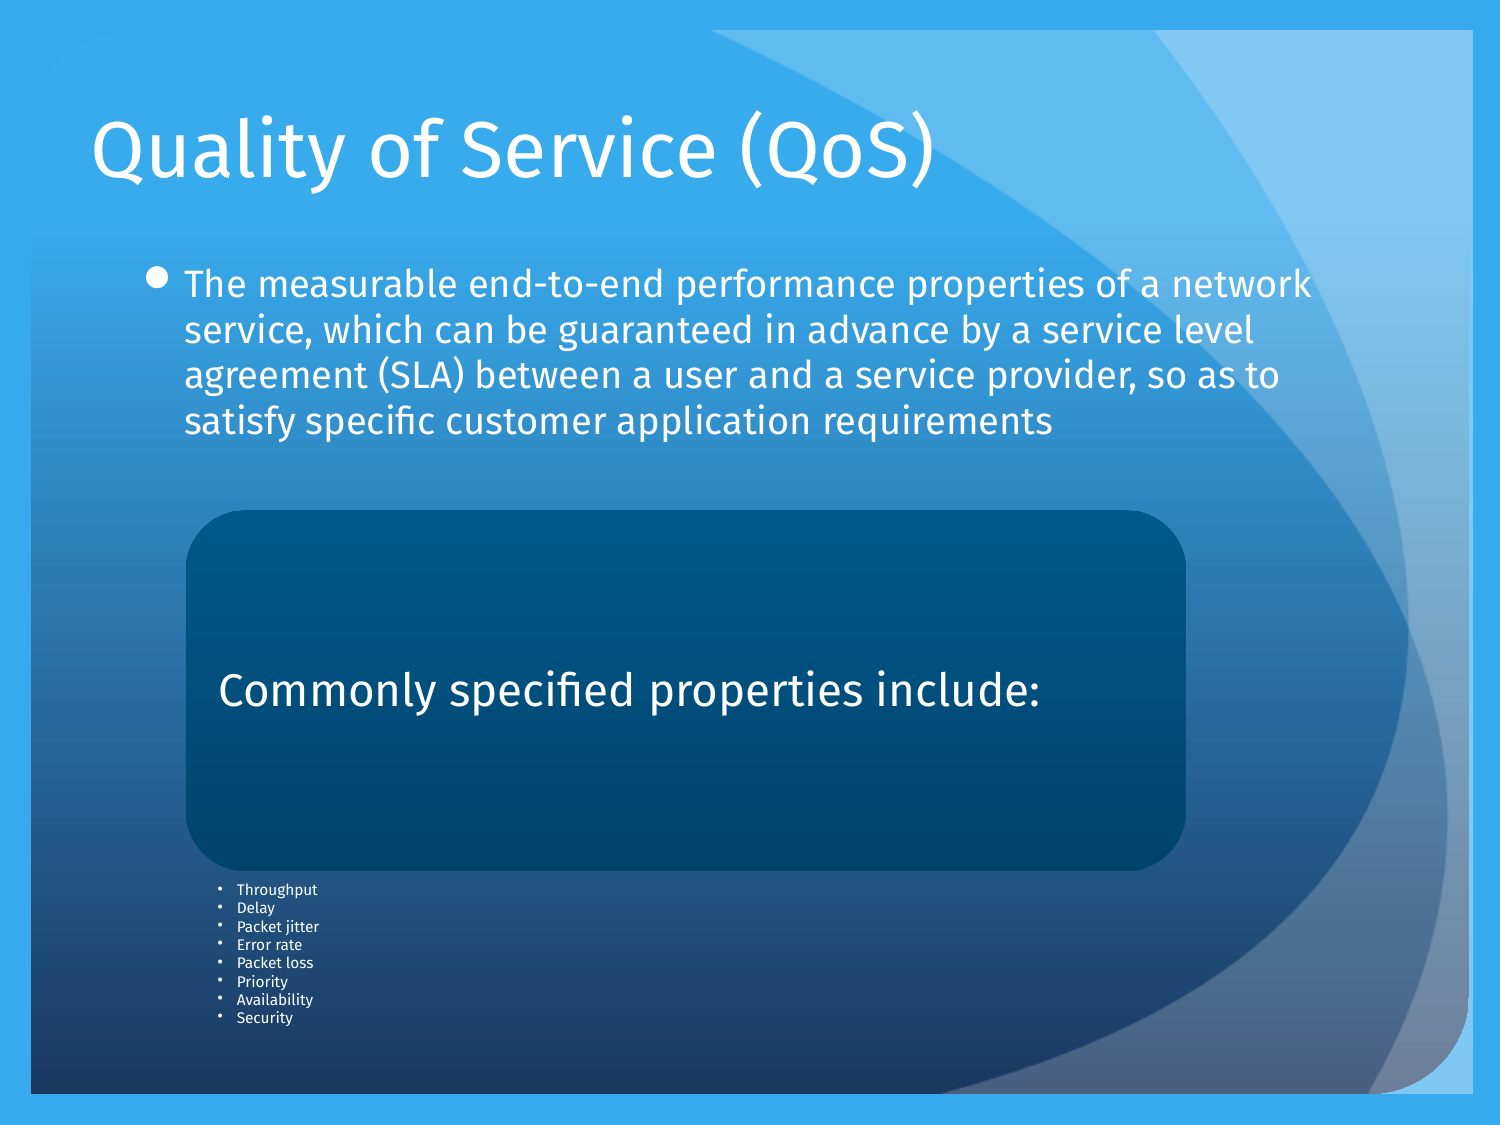

# Quality of Service (QoS)
The measurable end-to-end performance properties of a network service, which can be guaranteed in advance by a service level agreement (SLA) between a user and a service provider, so as to satisfy specific customer application requirements
Commonly specified properties include:
Throughput
Delay
Packet jitter
Error rate
Packet loss
Priority
Availability
Security